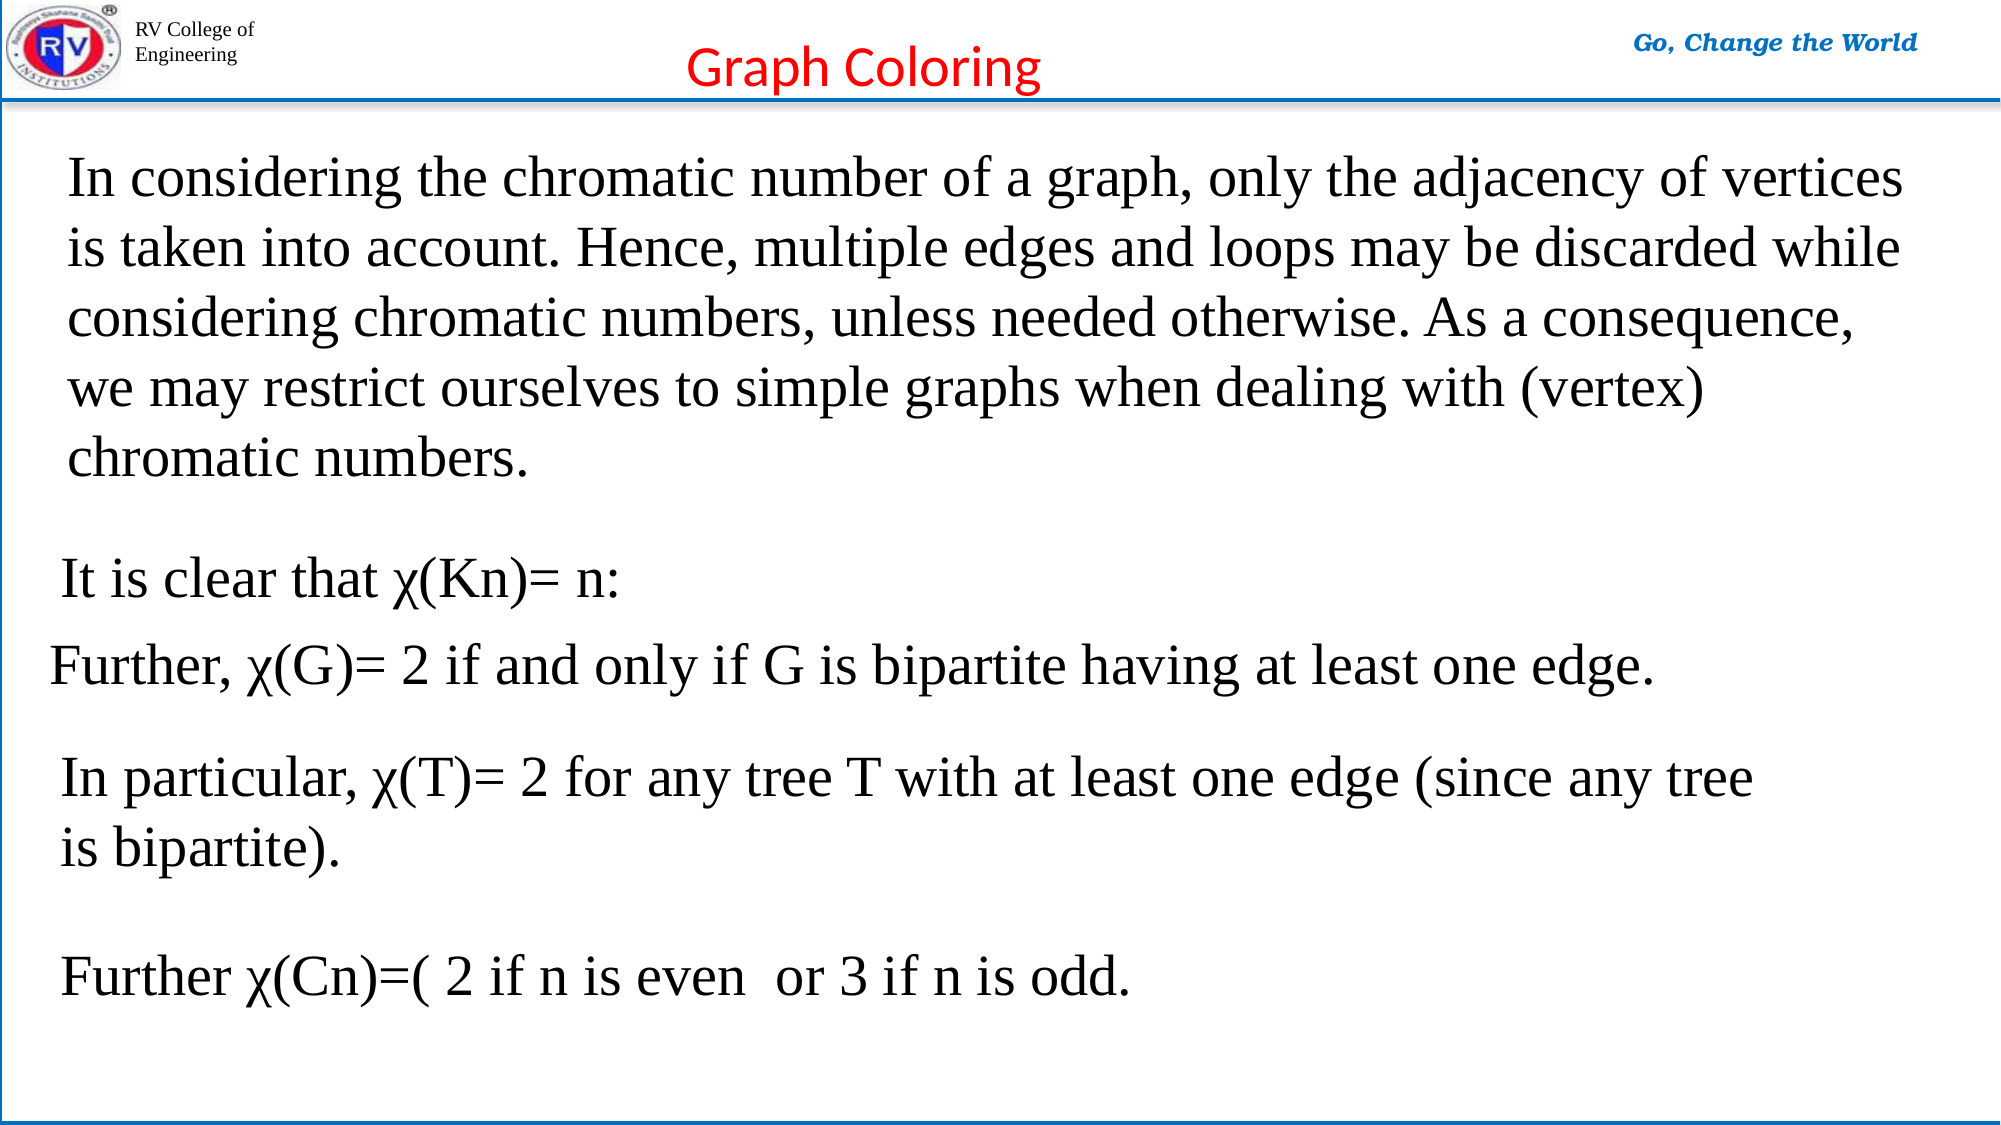

Graph Coloring
In considering the chromatic number of a graph, only the adjacency of vertices is taken into account. Hence, multiple edges and loops may be discarded while considering chromatic numbers, unless needed otherwise. As a consequence, we may restrict ourselves to simple graphs when dealing with (vertex) chromatic numbers.
It is clear that χ(Kn)= n:
Further, χ(G)= 2 if and only if G is bipartite having at least one edge.
In particular, χ(T)= 2 for any tree T with at least one edge (since any tree is bipartite).
Further χ(Cn)=( 2 if n is even  or 3 if n is odd.